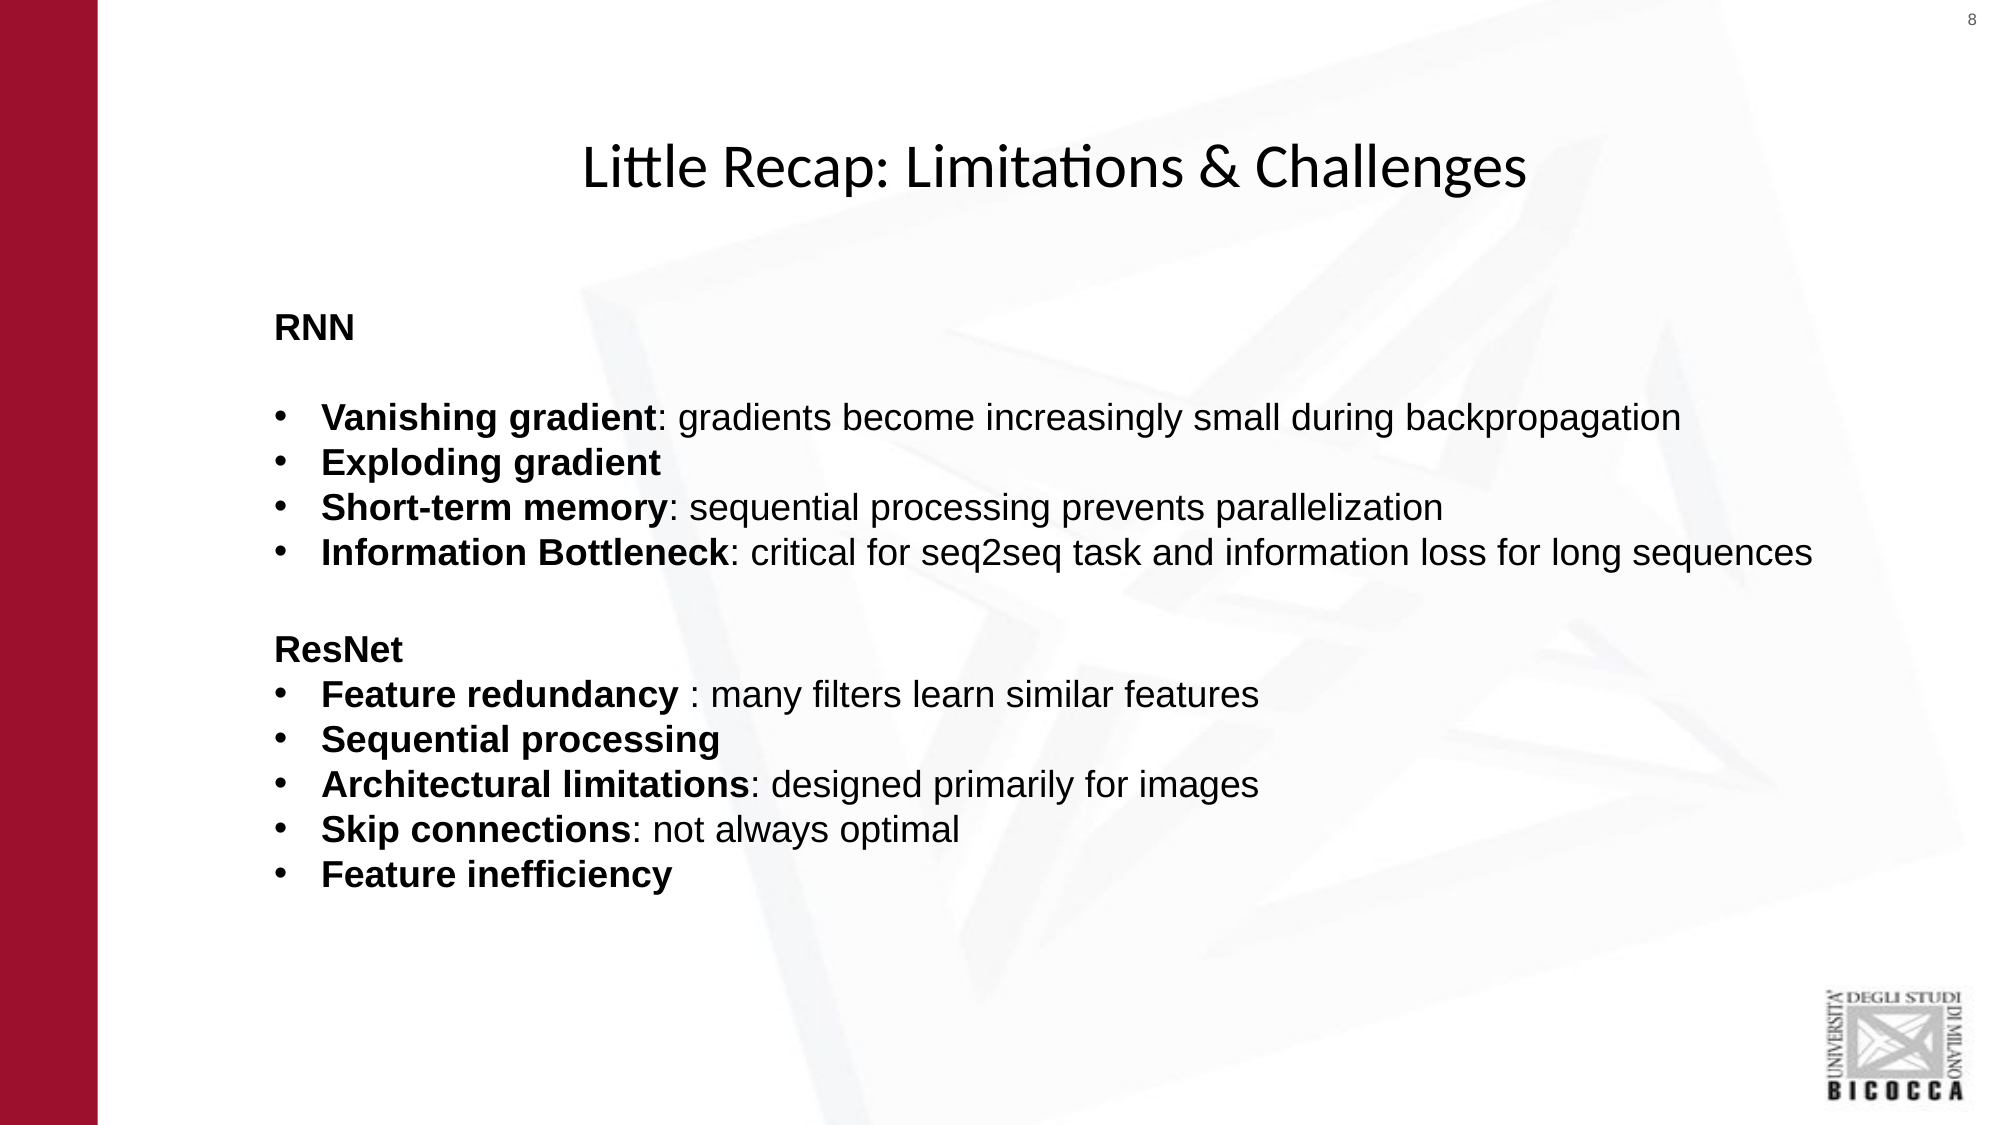

Little Recap: Limitations & Challenges
RNN

Vanishing gradient: gradients become increasingly small during backpropagation
Exploding gradient
Short-term memory: sequential processing prevents parallelization
Information Bottleneck: critical for seq2seq task and information loss for long sequences
ResNet
Feature redundancy : many filters learn similar features
Sequential processing
Architectural limitations: designed primarily for images
Skip connections: not always optimal
Feature inefficiency